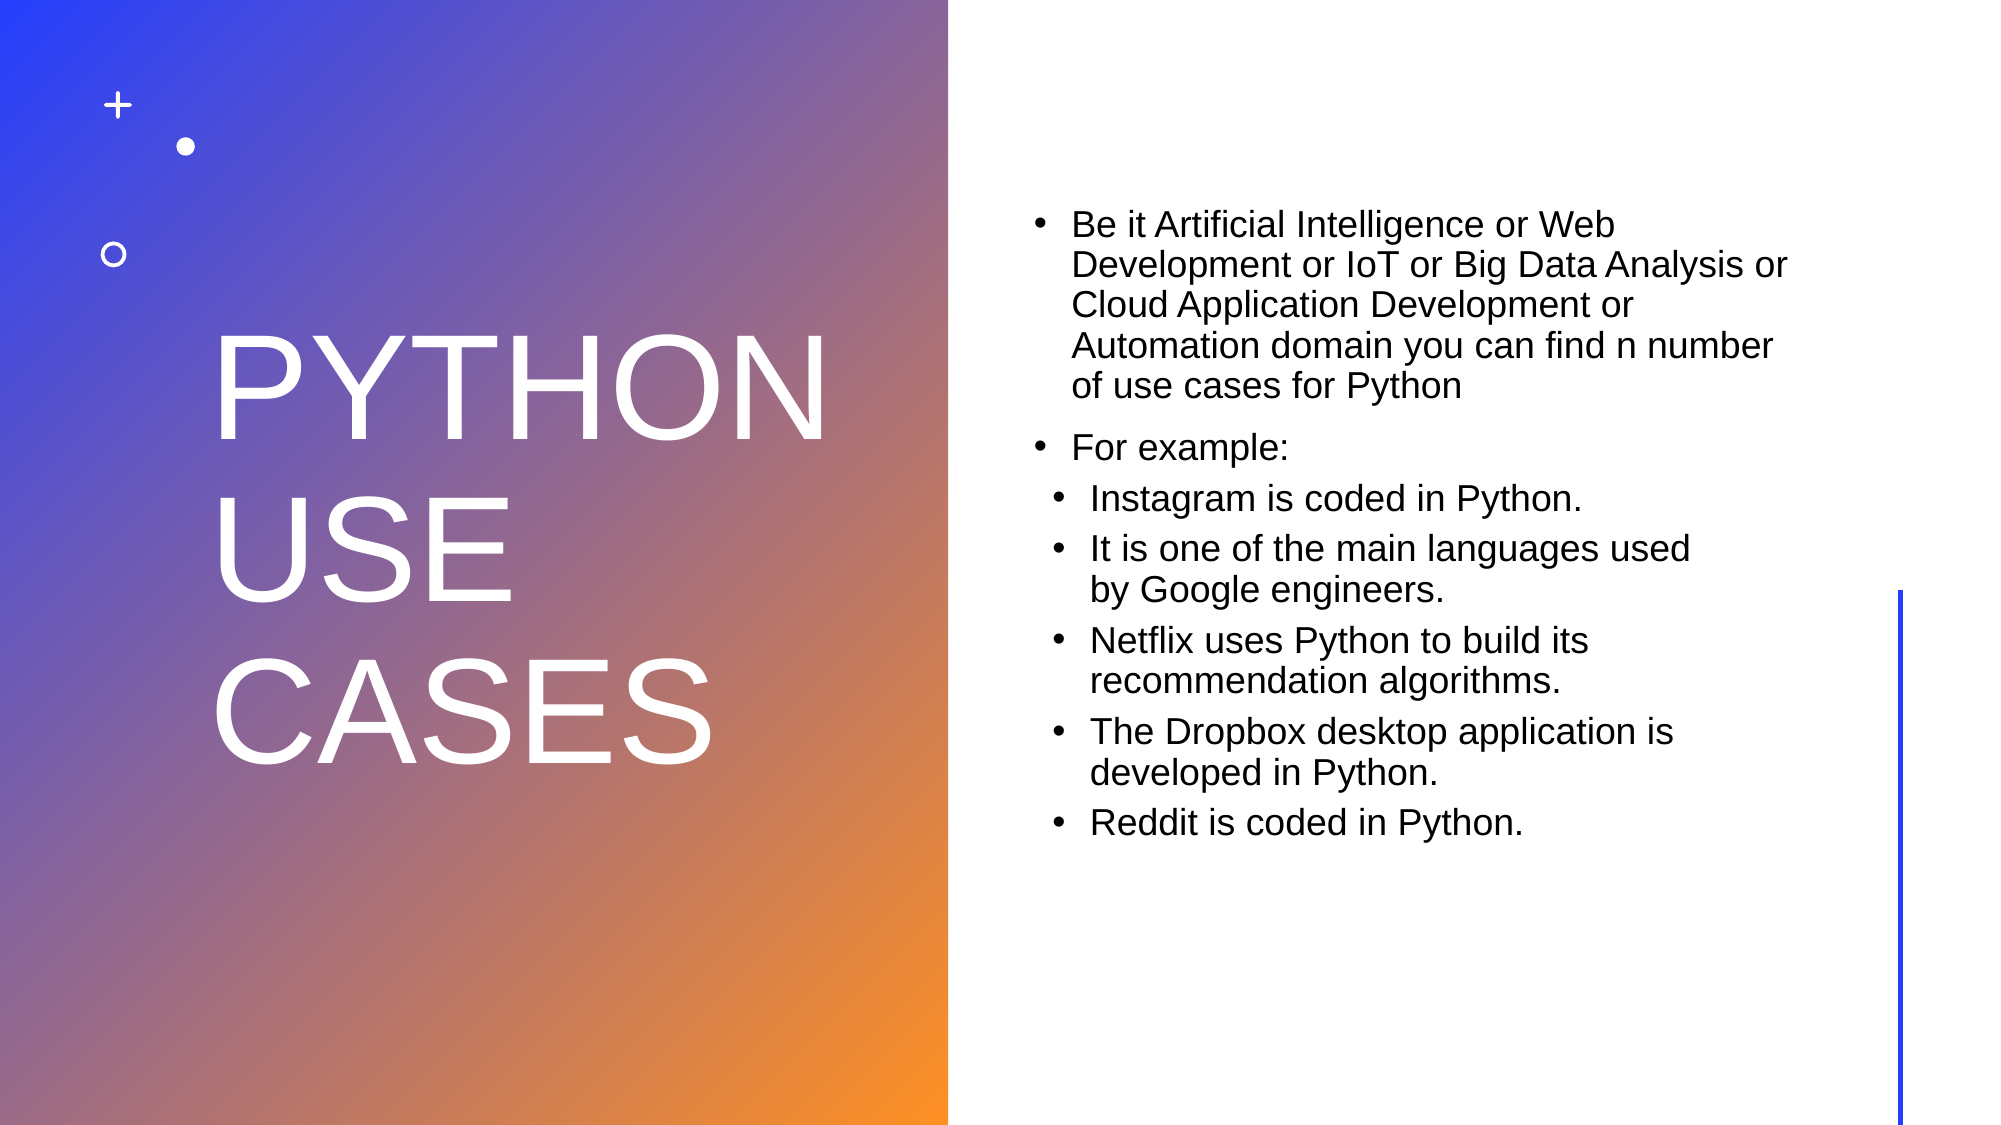

# Python Use cases

Be it Artificial Intelligence or Web Development or IoT or Big Data Analysis or Cloud Application Development or Automation domain you can find n number of use cases for Python
For example:
Instagram is coded in Python.
It is one of the main languages used by Google engineers.
Netflix uses Python to build its recommendation algorithms.
The Dropbox desktop application is developed in Python.
Reddit is coded in Python.